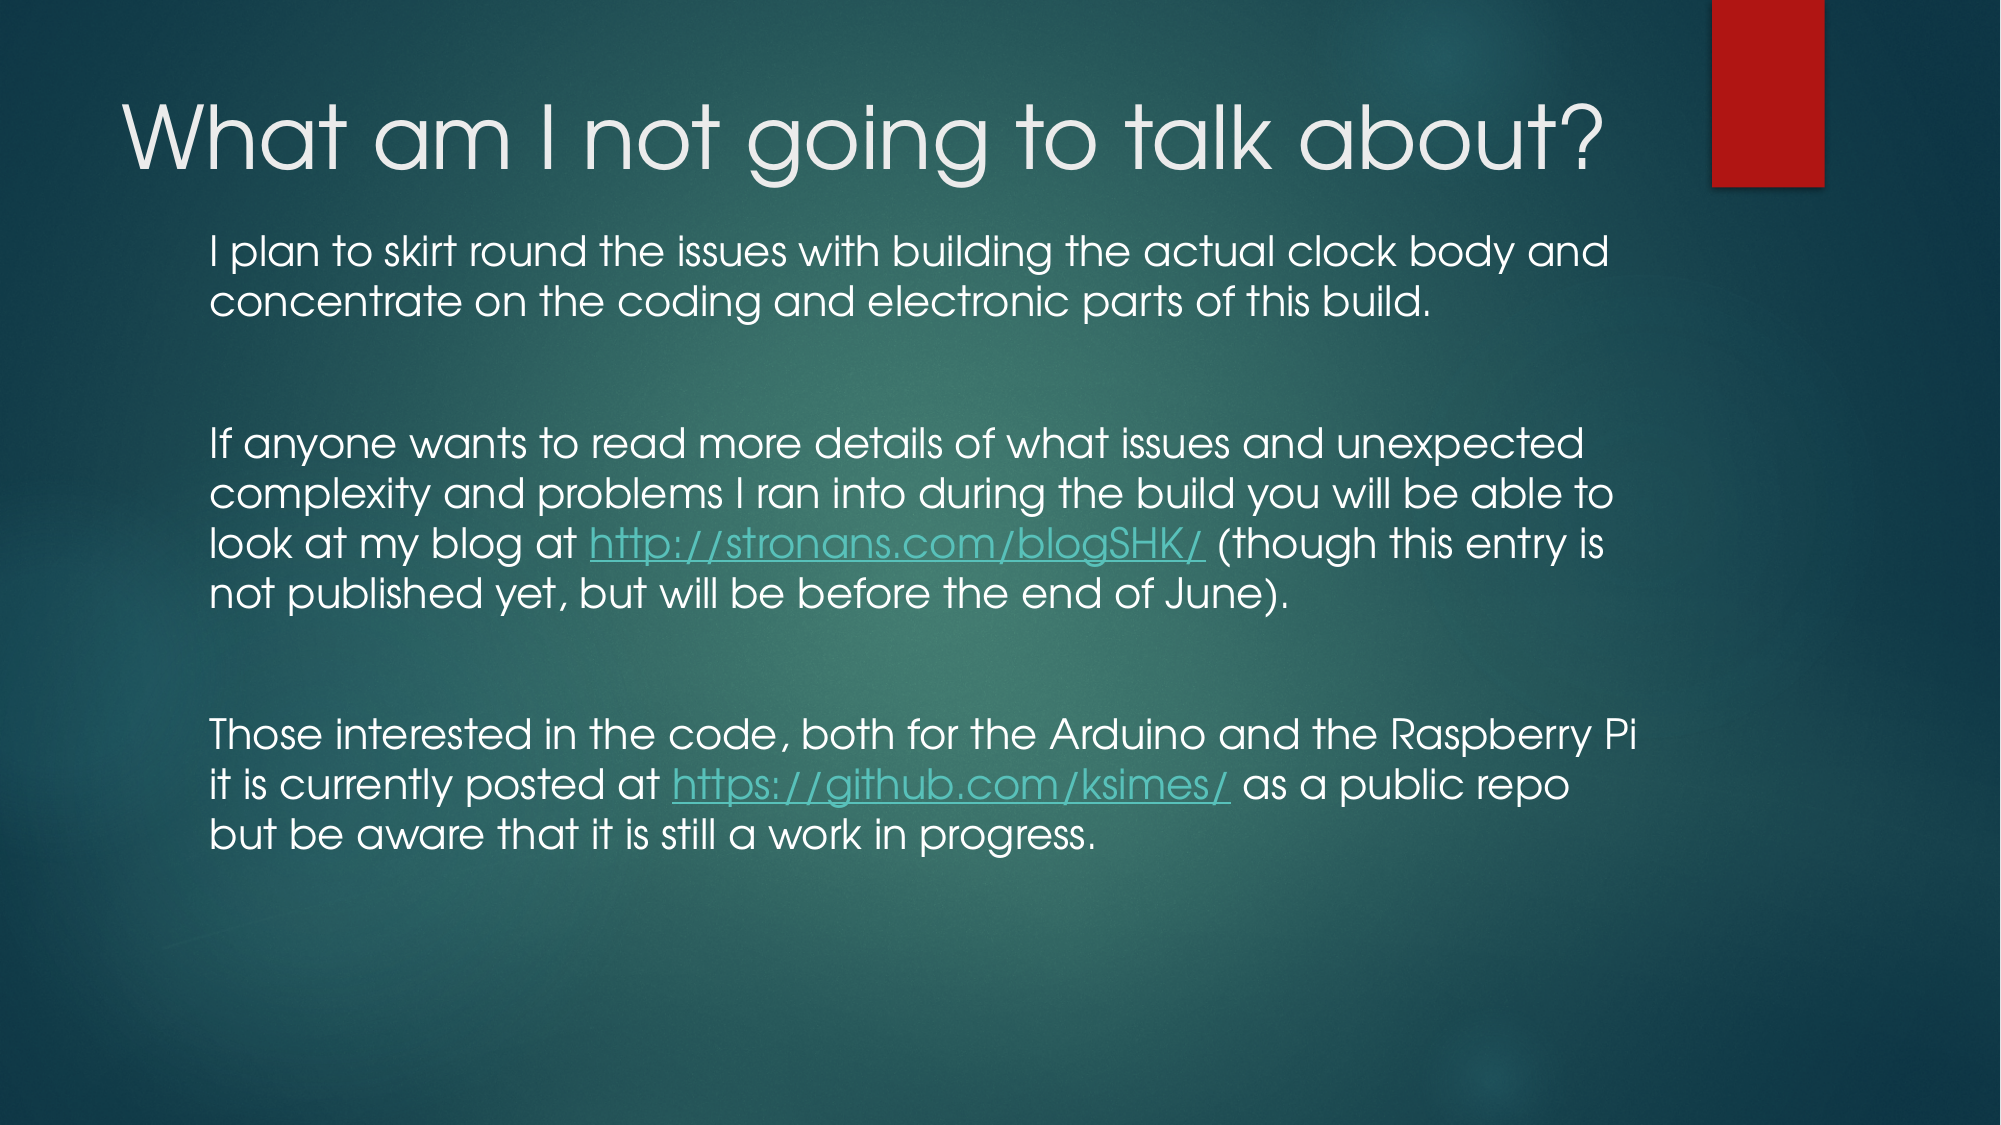

# What am I not going to talk about?
I plan to skirt round the issues with building the actual clock body and concentrate on the coding and electronic parts of this build.

If anyone wants to read more details of what issues and unexpected complexity and problems I ran into during the build you will be able to look at my blog at http://stronans.com/blogSHK/ (though this entry is not published yet, but will be before the end of June).

Those interested in the code, both for the Arduino and the Raspberry Pi it is currently posted at https://github.com/ksimes/ as a public repo but be aware that it is still a work in progress.